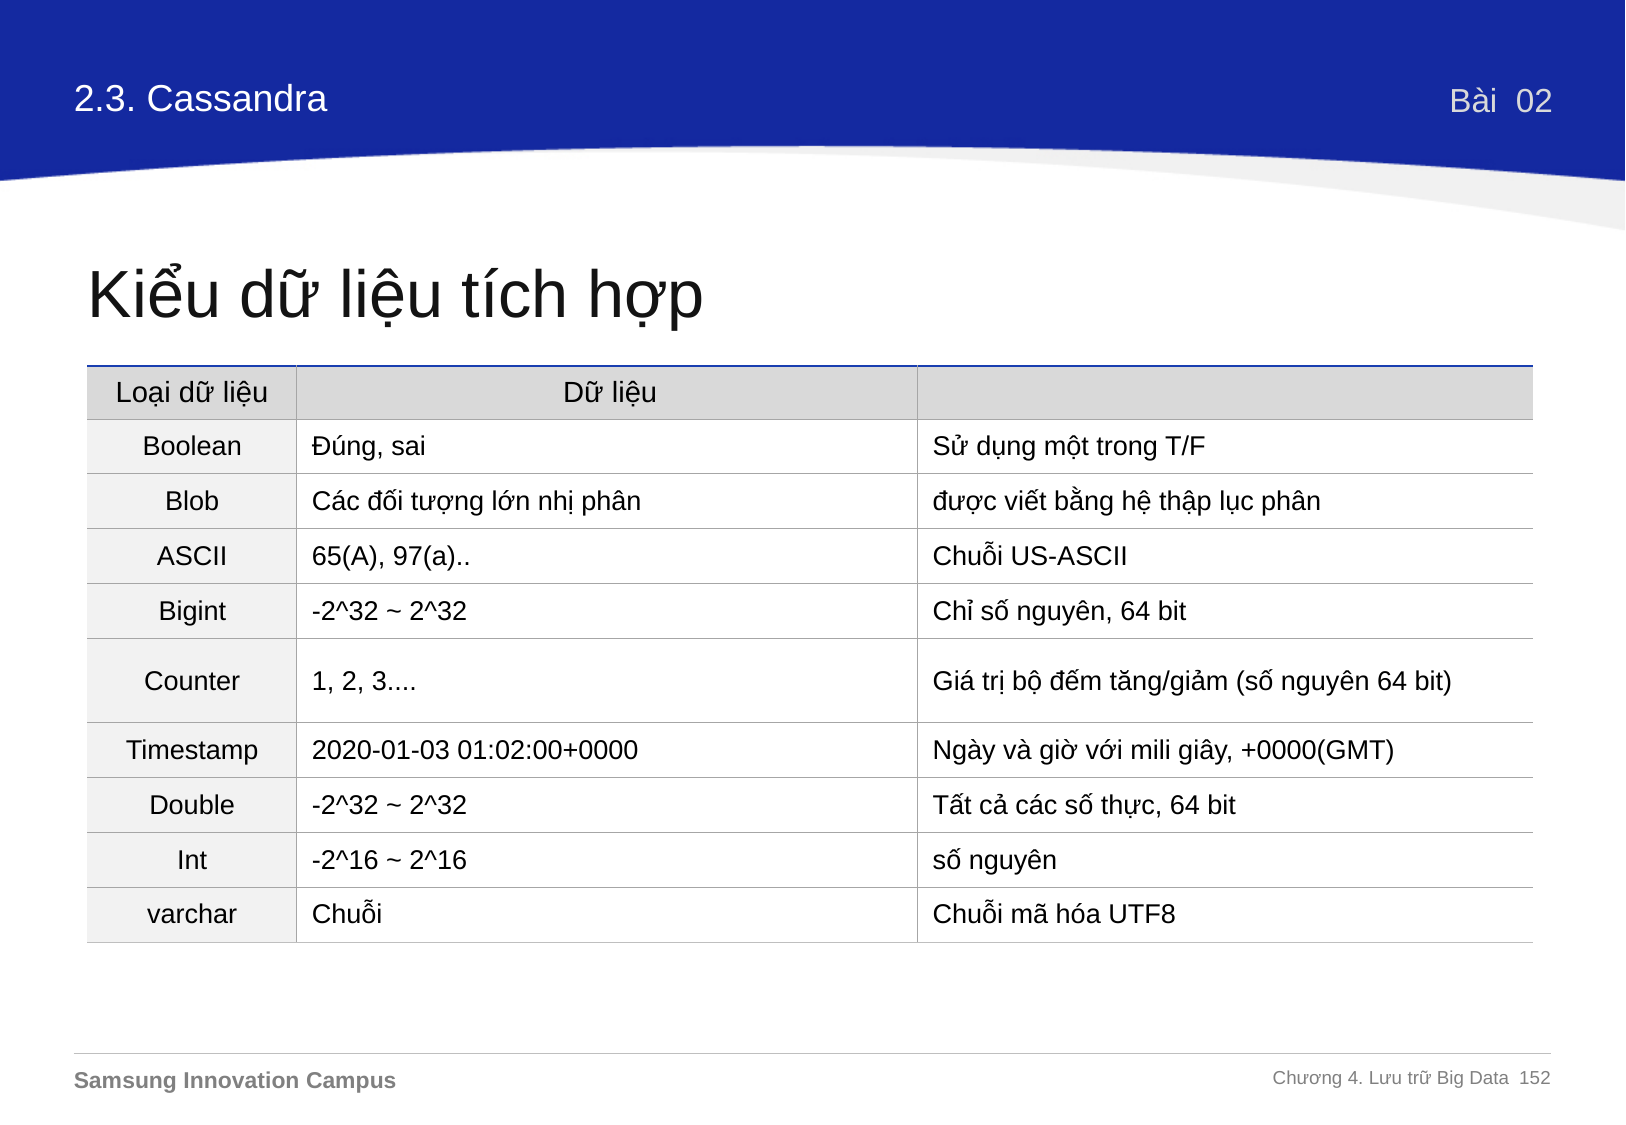

2.3. Cassandra
Bài  02

Kiểu dữ liệu tích hợp
| Loại dữ liệu | Dữ liệu |  |
| --- | --- | --- |
| Boolean | Đúng, sai | Sử dụng một trong T/F |
| Blob | Các đối tượng lớn nhị phân | được viết bằng hệ thập lục phân |
| ASCII | 65(A), 97(a).. | Chuỗi US-ASCII |
| Bigint | -2^32 ~ 2^32 | Chỉ số nguyên, 64 bit |
| Counter | 1, 2, 3.... | Giá trị bộ đếm tăng/giảm (số nguyên 64 bit) |
| Timestamp | 2020-01-03 01:02:00+0000 | Ngày và giờ với mili giây, +0000(GMT) |
| Double | -2^32 ~ 2^32 | Tất cả các số thực, 64 bit |
| Int | -2^16 ~ 2^16 | số nguyên |
| varchar | Chuỗi | Chuỗi mã hóa UTF8 |